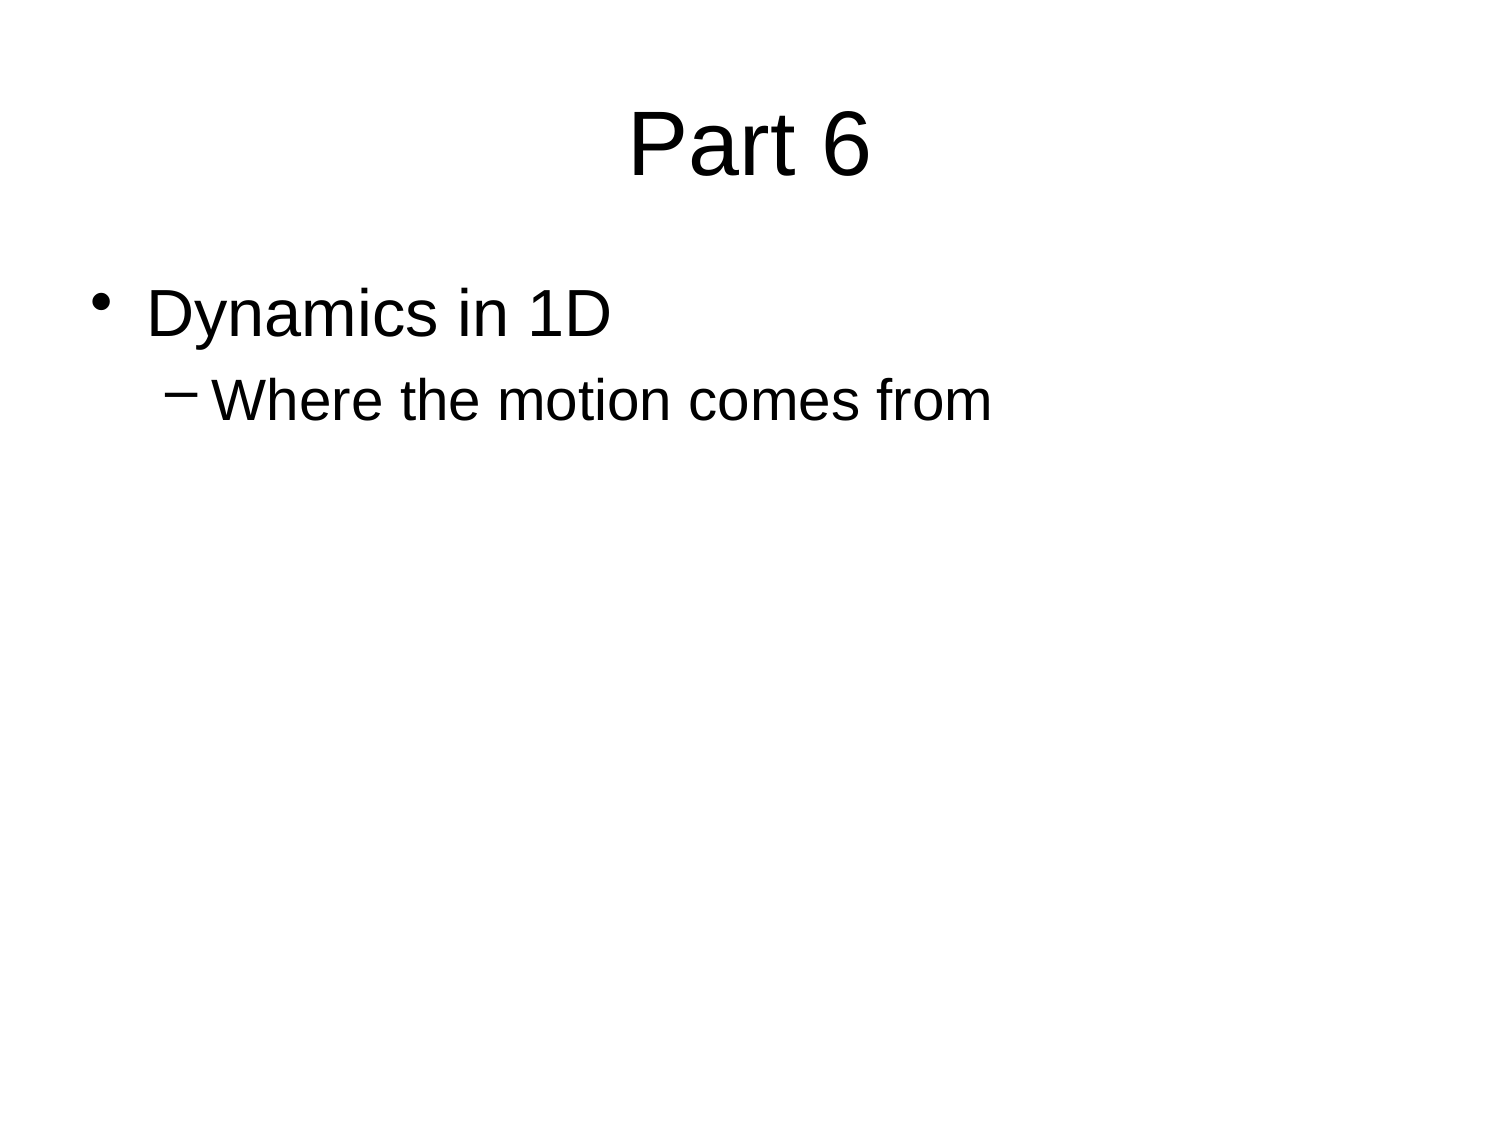

# Part 6
Dynamics in 1D
Where the motion comes from